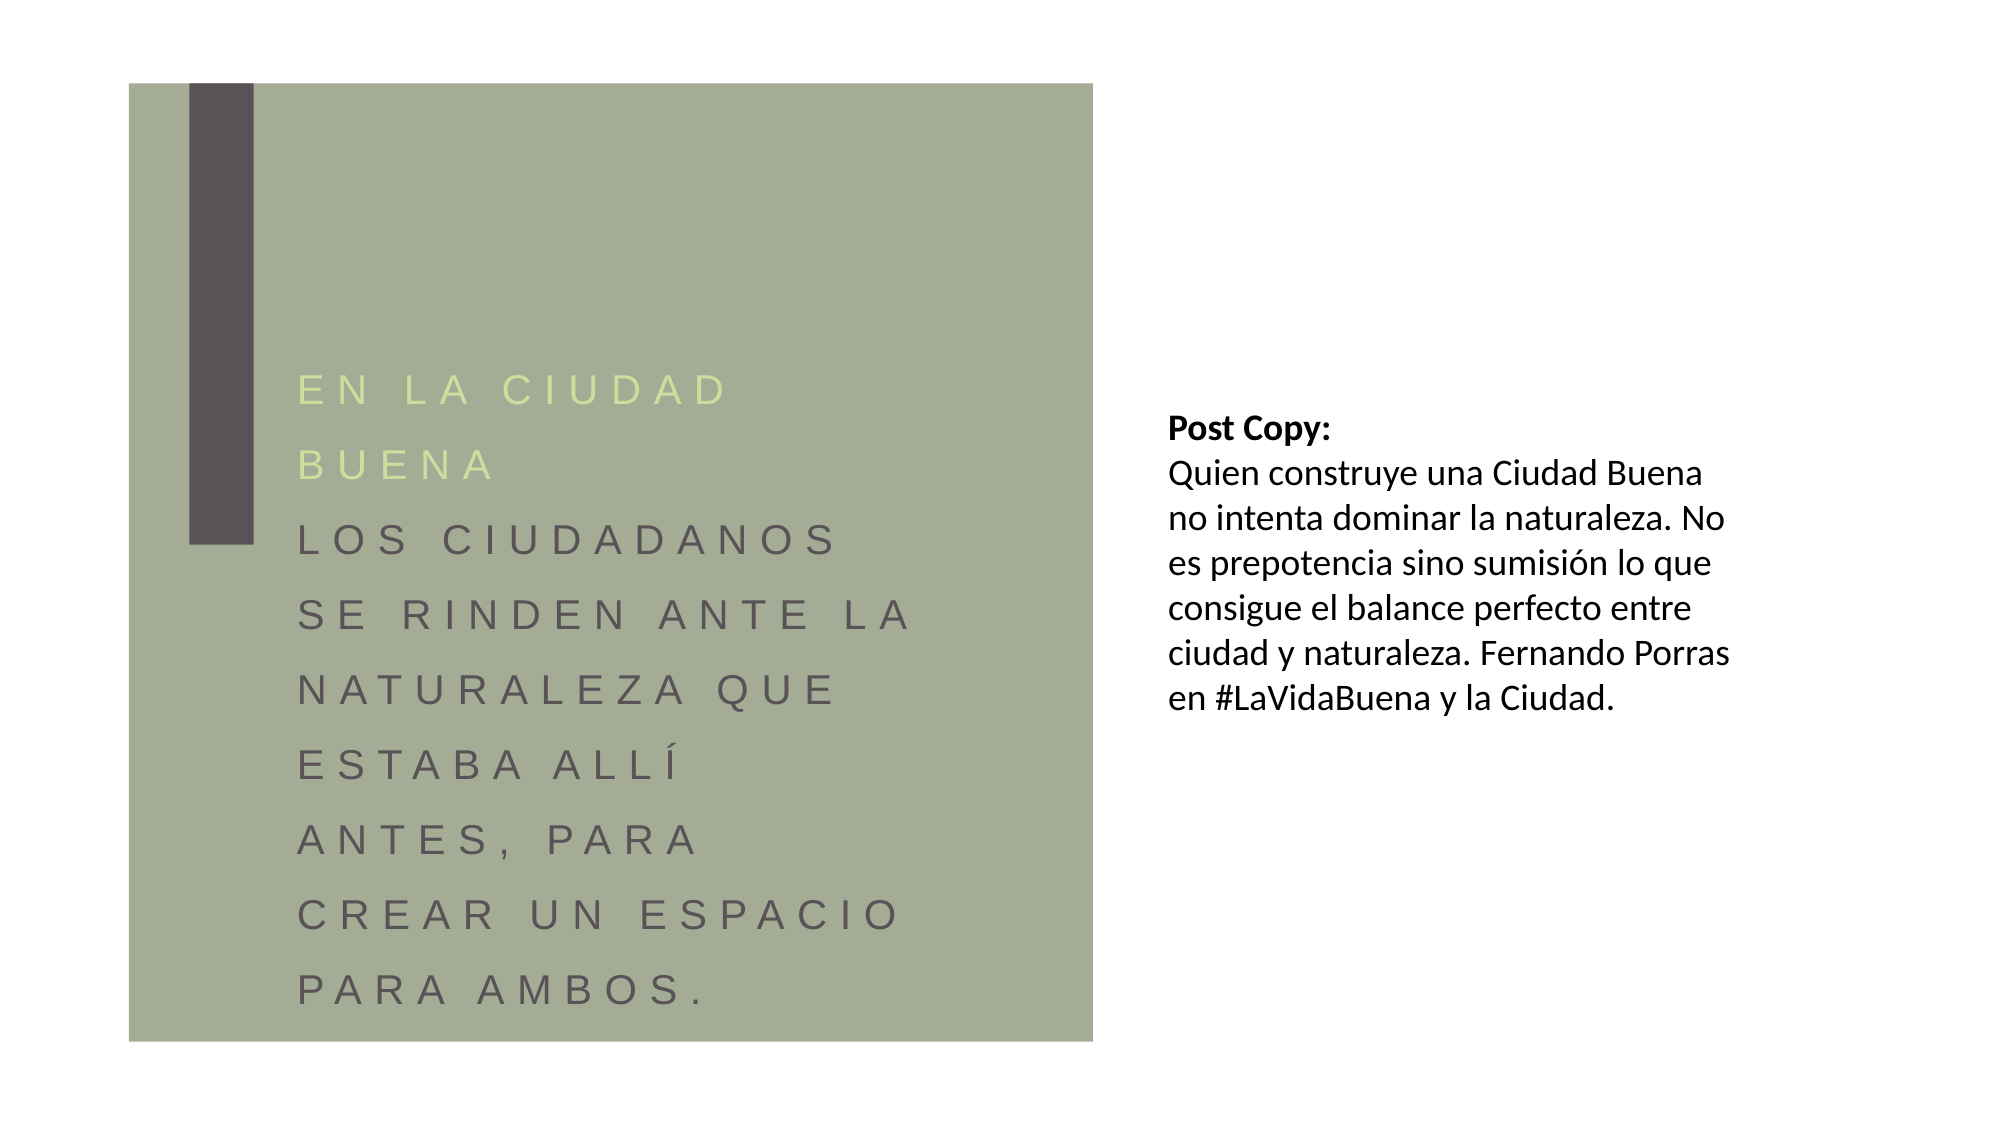

EN LA CIUDAD BUENA
LOS CIUDADANOS SE RINDEN ANTE LA NATURALEZA QUE ESTABA ALLÍ ANTES, PARA CREAR UN ESPACIO PARA AMBOS.
Post Copy:
Quien construye una Ciudad Buena no intenta dominar la naturaleza. No es prepotencia sino sumisión lo que consigue el balance perfecto entre ciudad y naturaleza. Fernando Porras en #LaVidaBuena y la Ciudad.